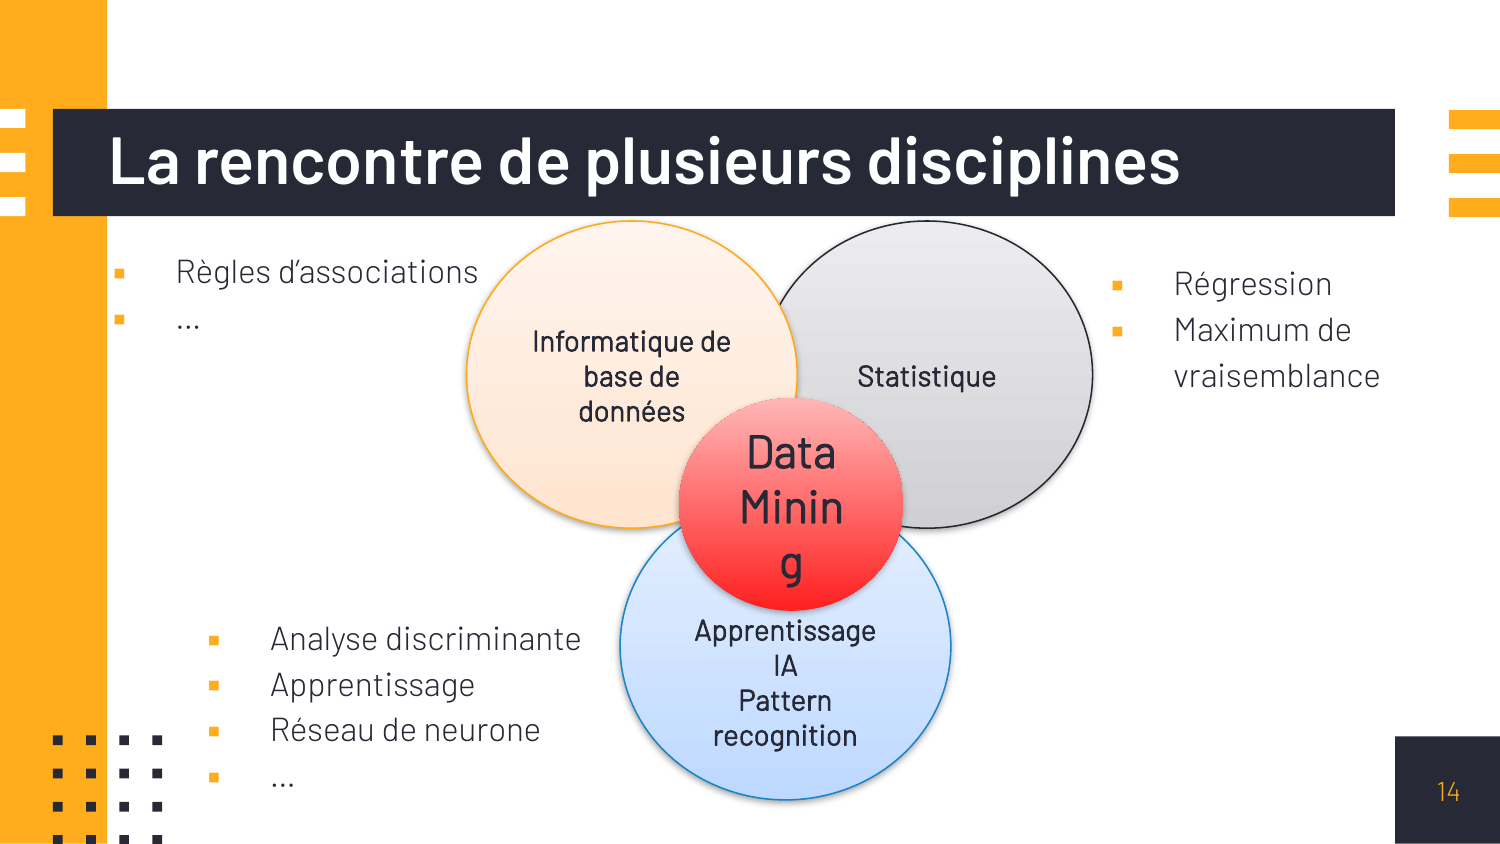

# La rencontre de plusieurs disciplines
Informatique de base de données
Statistique
Règles d’associations
…
Régression
Maximum de vraisemblance
Data Mining

Apprentissage
IA
Pattern recognition
Analyse discriminante
Apprentissage
Réseau de neurone
…
14